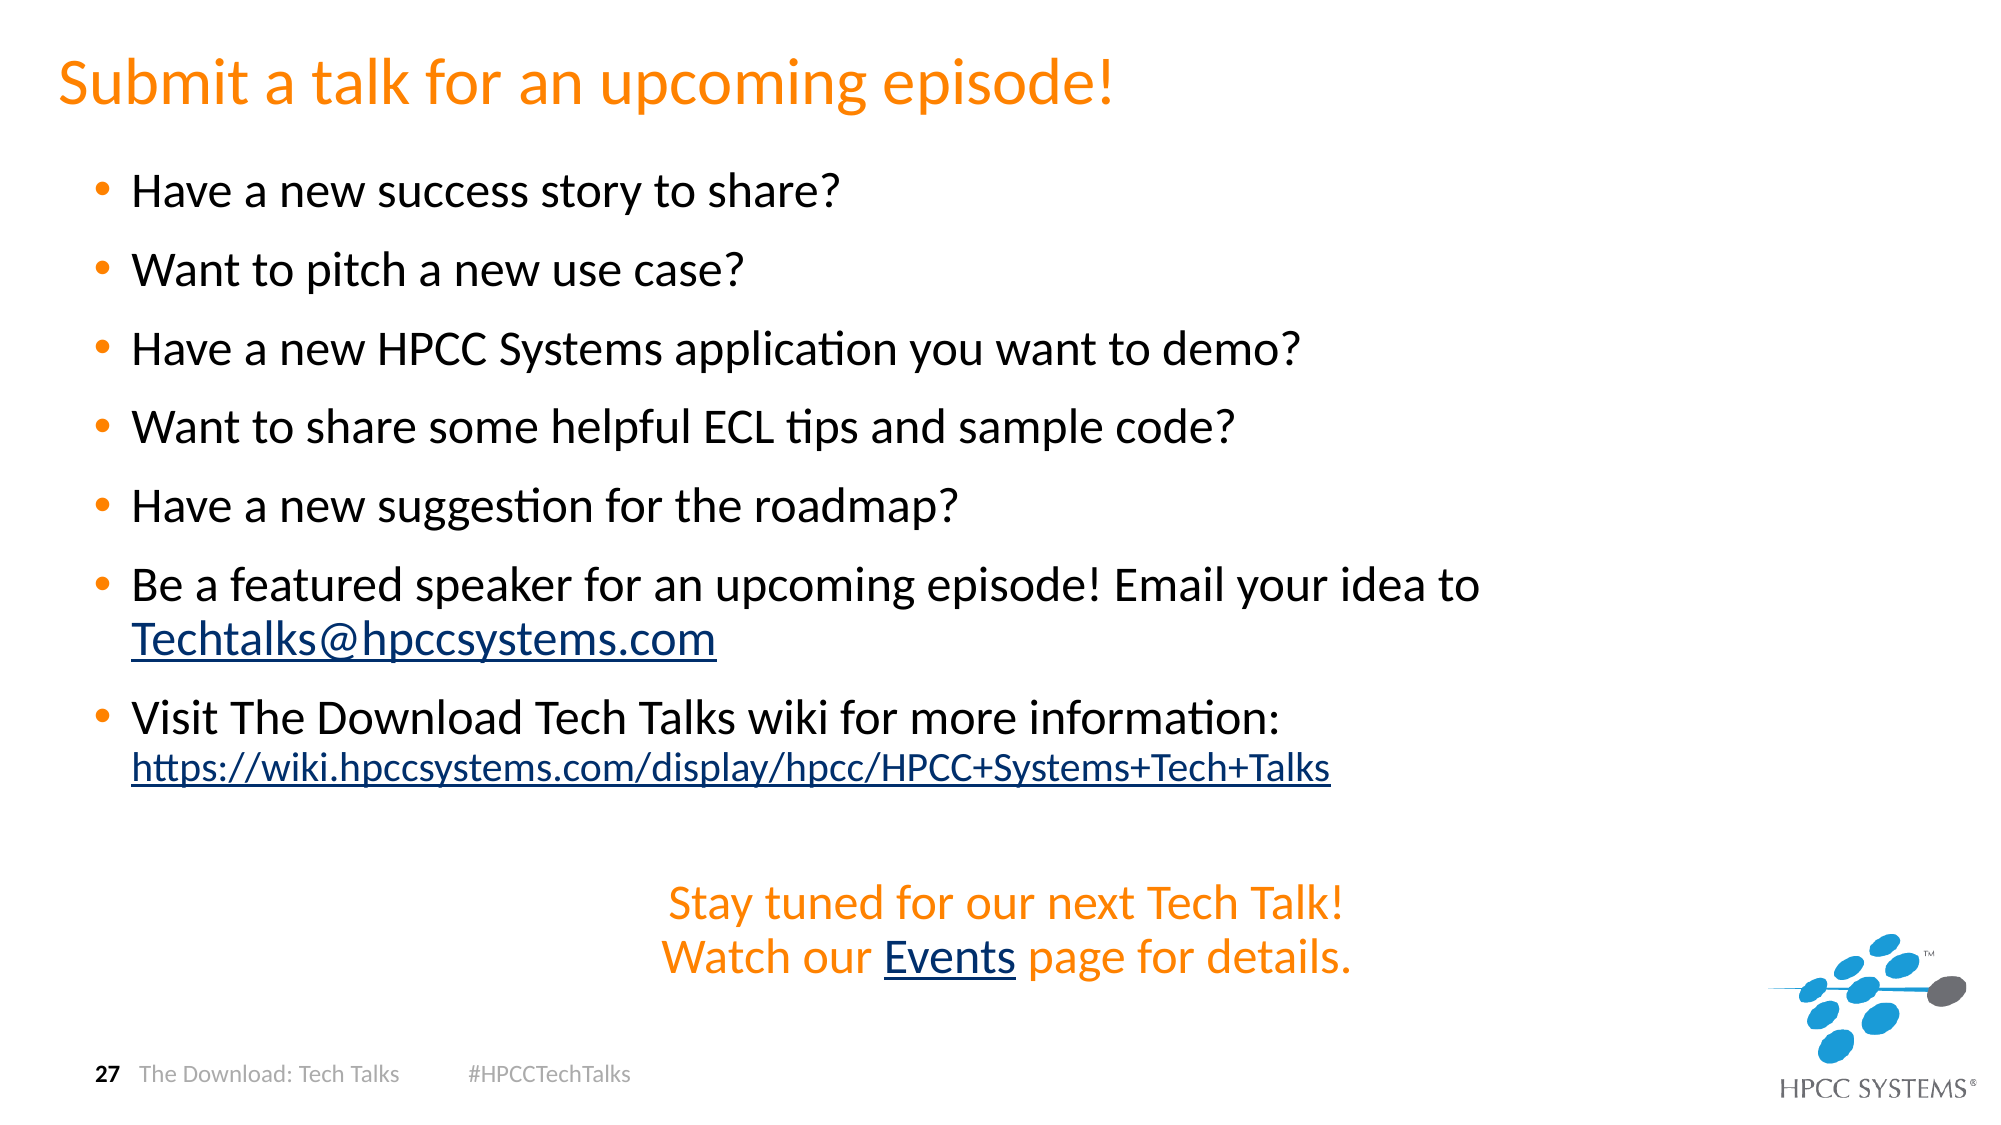

# Submit a talk for an upcoming episode!
Have a new success story to share?
Want to pitch a new use case?
Have a new HPCC Systems application you want to demo?
Want to share some helpful ECL tips and sample code?
Have a new suggestion for the roadmap?
Be a featured speaker for an upcoming episode! Email your idea to Techtalks@hpccsystems.com
Visit The Download Tech Talks wiki for more information: https://wiki.hpccsystems.com/display/hpcc/HPCC+Systems+Tech+Talks

Stay tuned for our next Tech Talk!
Watch our Events page for details.

27
The Download: Tech Talks            #HPCCTechTalks